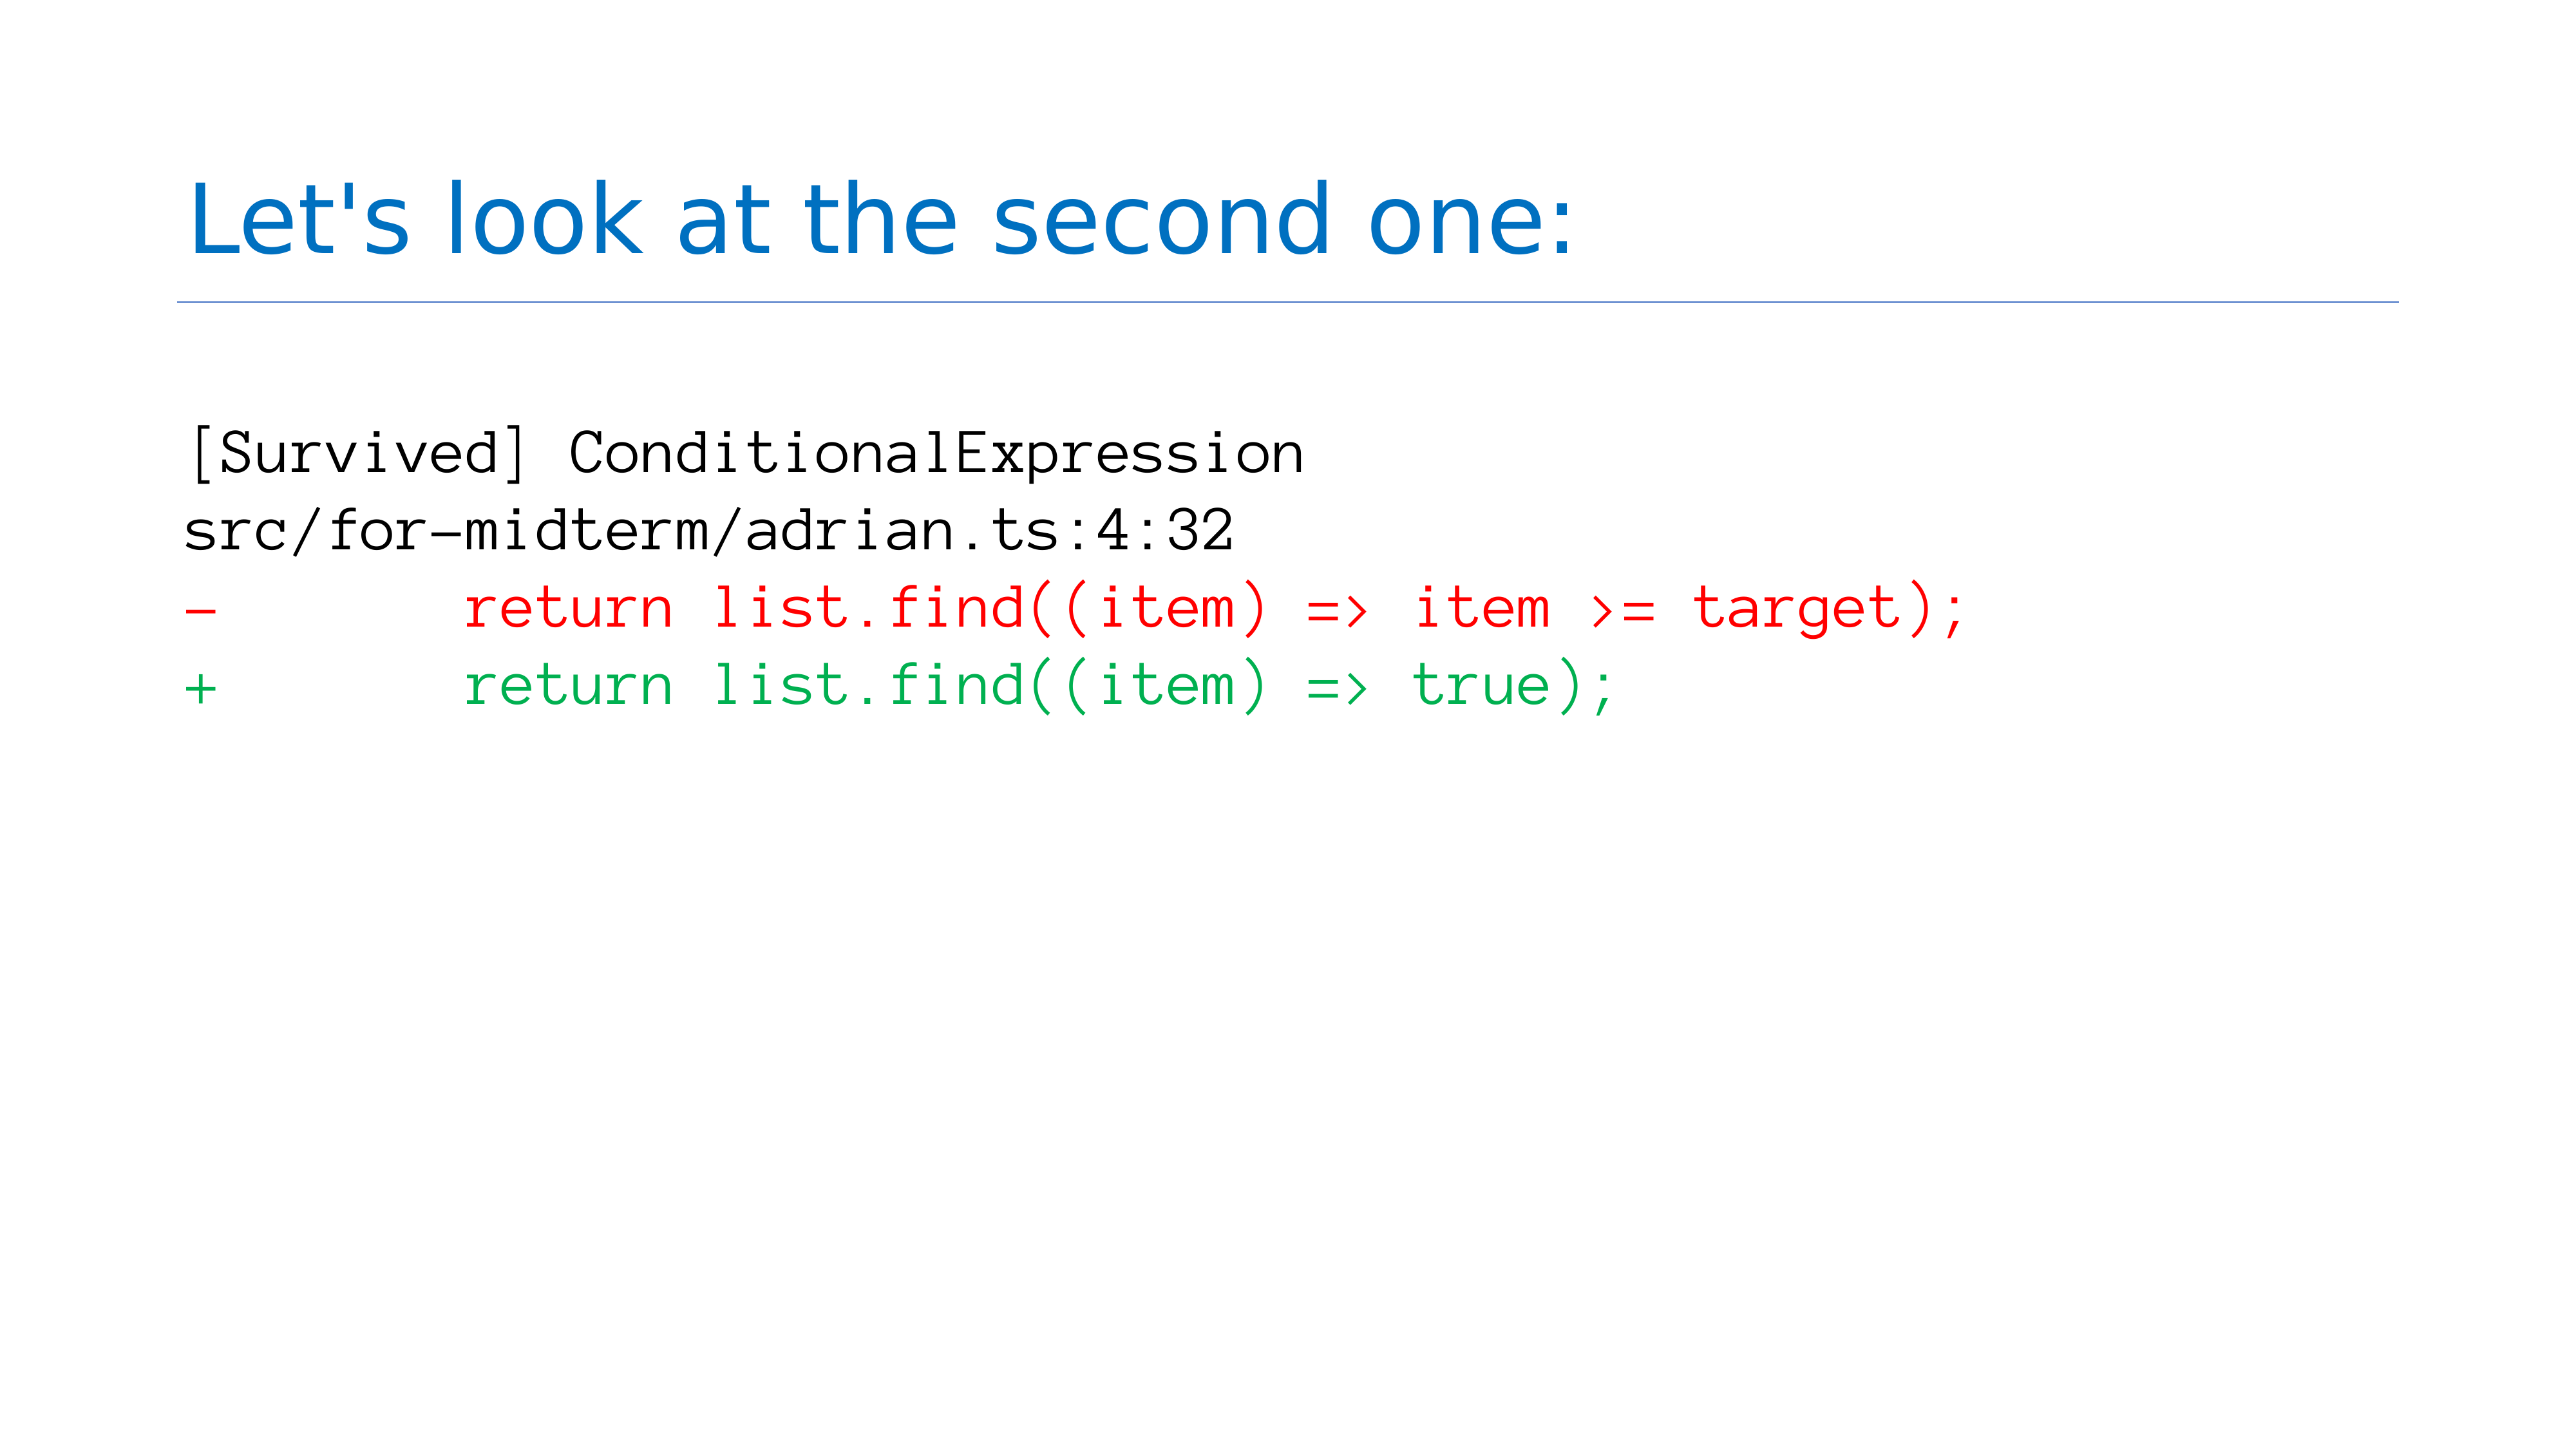

# Let's look at the second one:
[Survived] ConditionalExpression
src/for-midterm/adrian.ts:4:32
-       return list.find((item) => item >= target);
+       return list.find((item) => true);